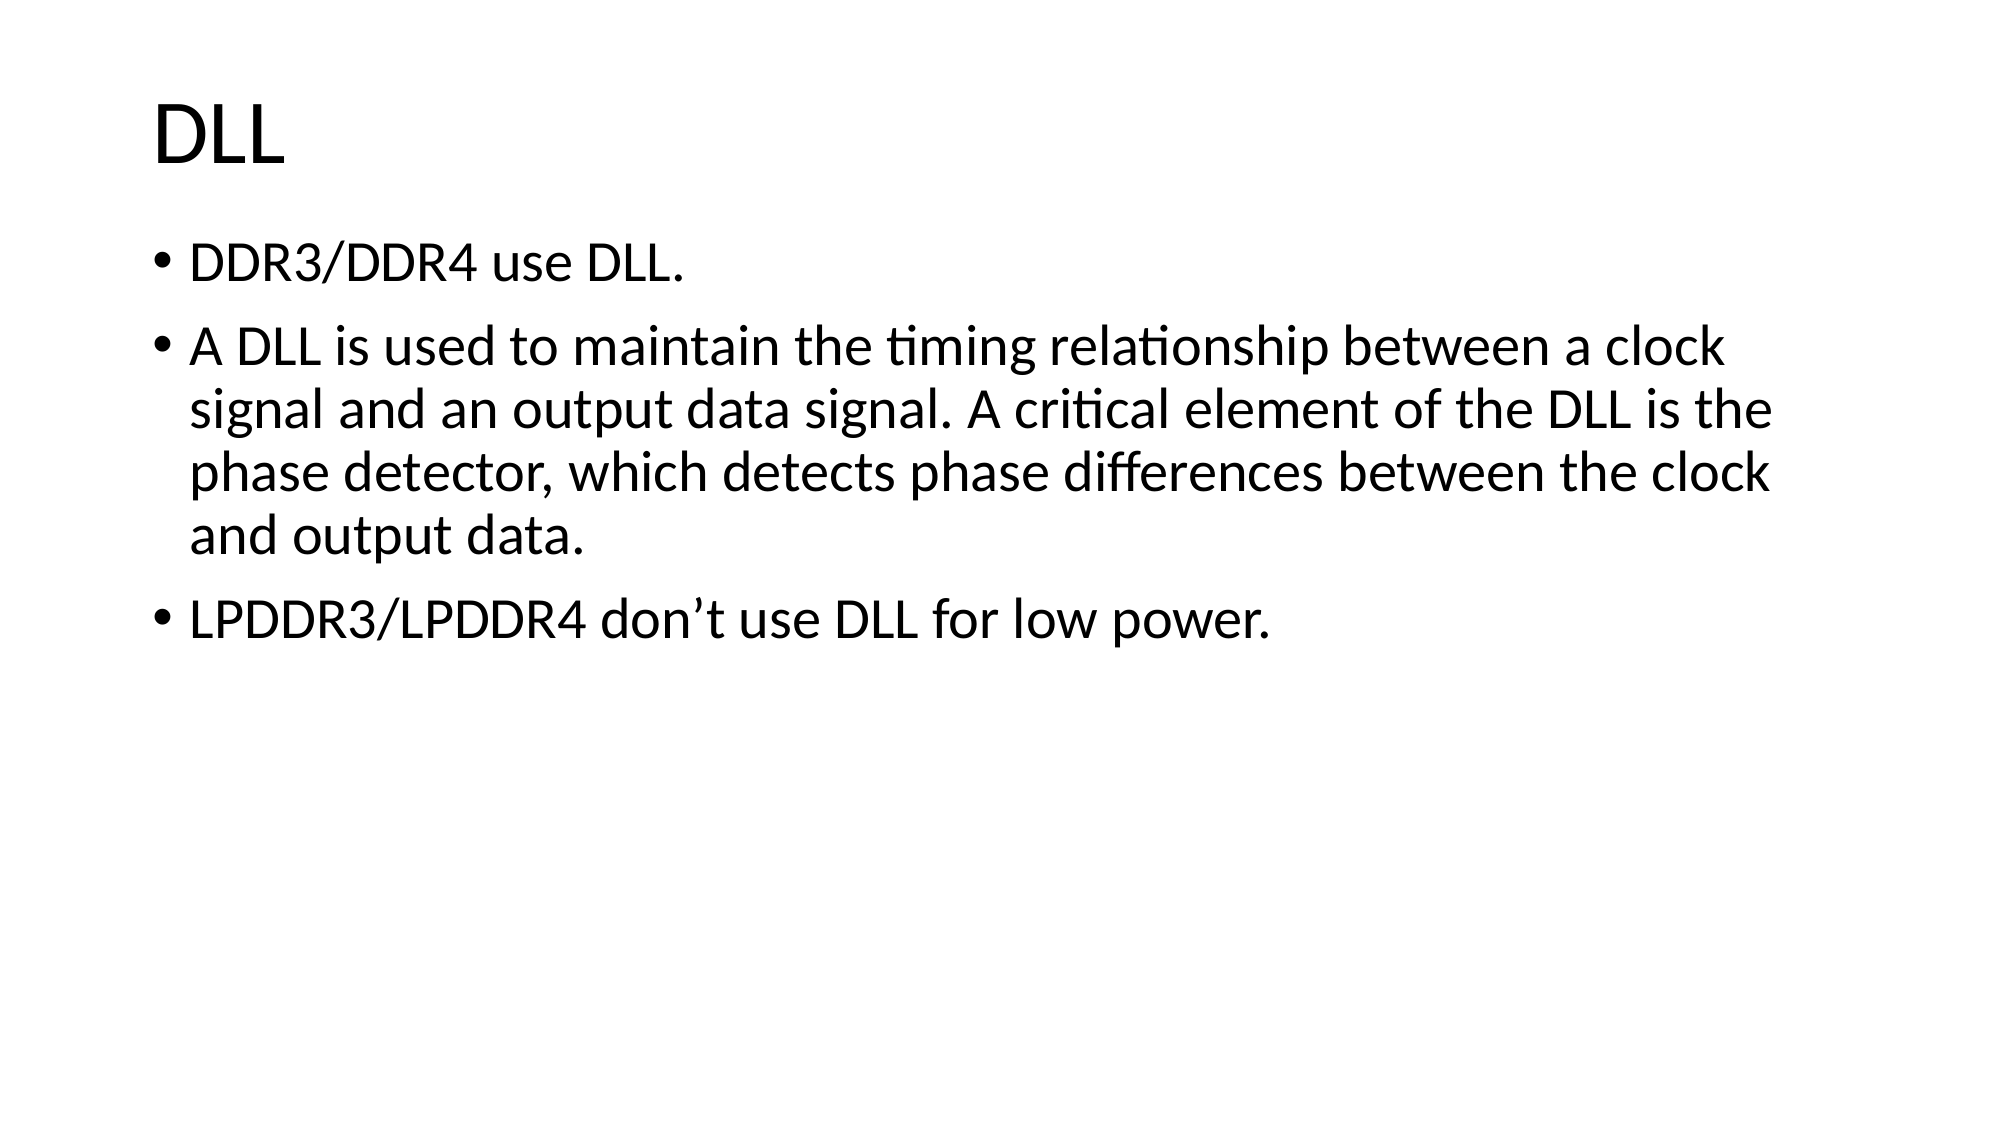

# DLL
DDR3/DDR4 use DLL.
A DLL is used to maintain the timing relationship between a clock signal and an output data signal. A critical element of the DLL is the phase detector, which detects phase differences between the clock and output data.
LPDDR3/LPDDR4 don’t use DLL for low power.